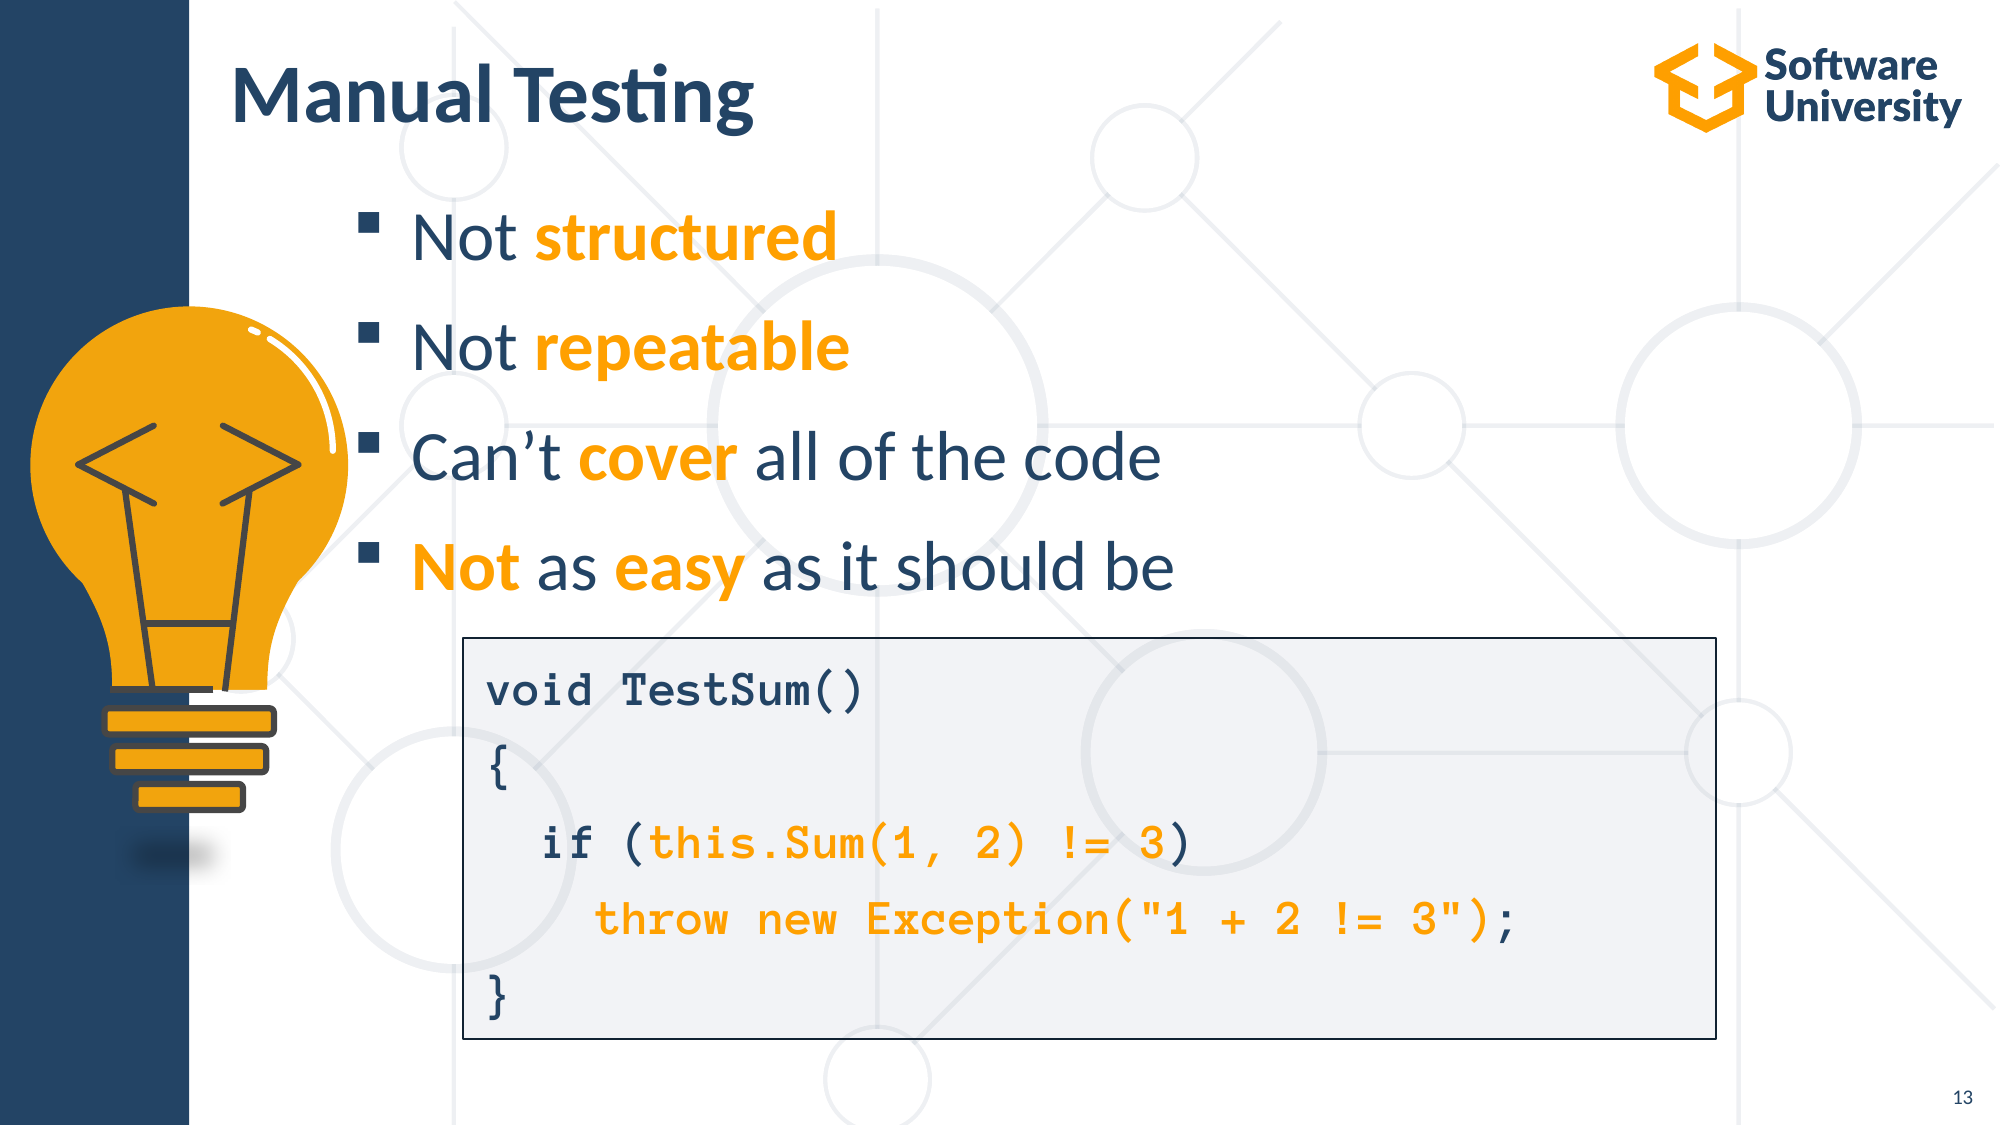

# Manual Testing
Not structured
Not repeatable
Can’t cover all of the code
Not as easy as it should be
void TestSum()
{
  if (this.Sum(1, 2) != 3)
    throw new Exception("1 + 2 != 3");
}
13